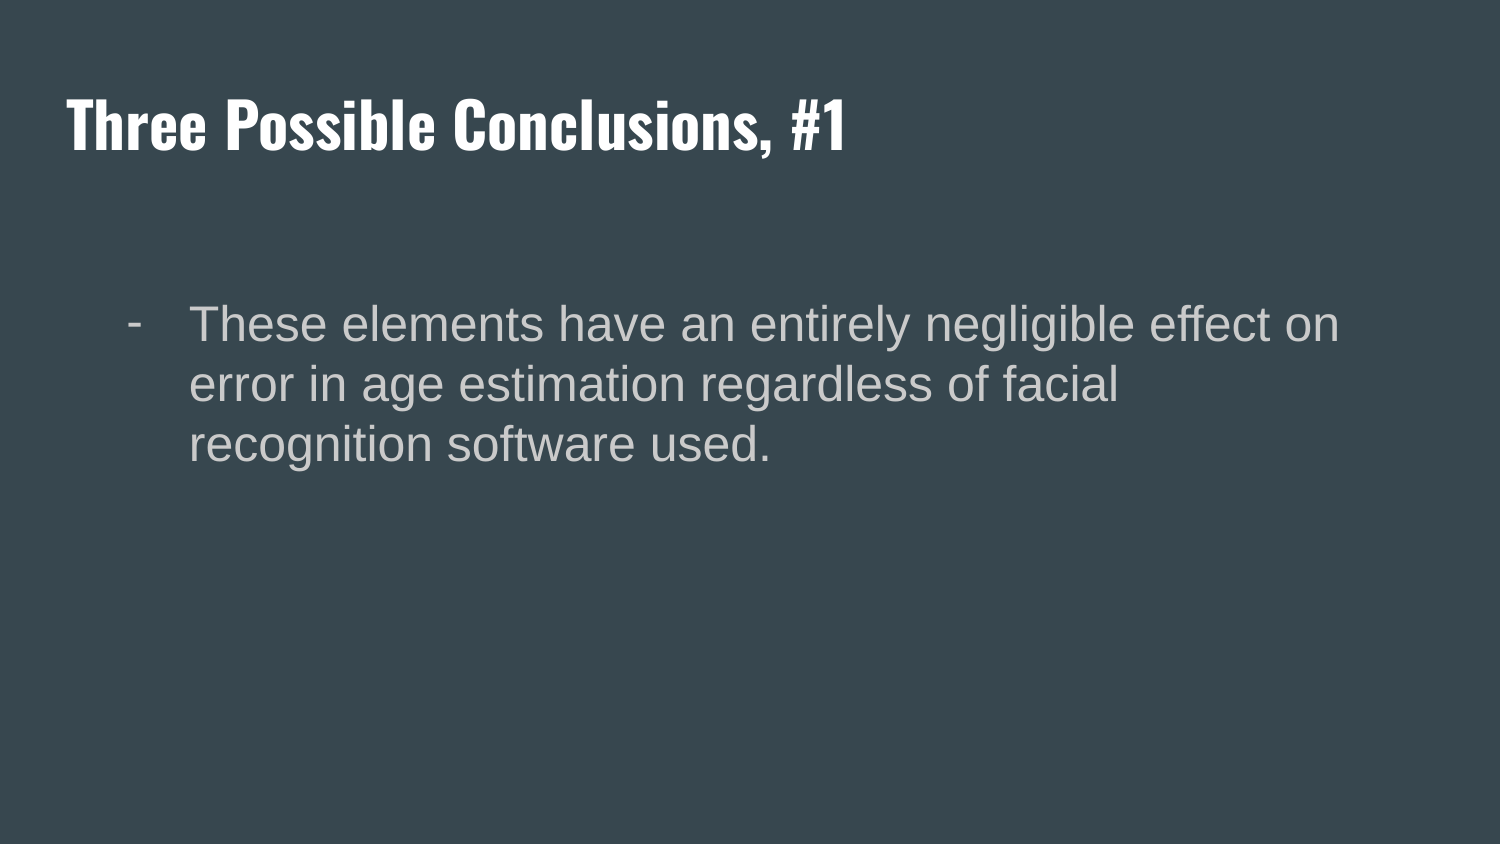

# Three Possible Conclusions, #1

These elements have an entirely negligible effect on error in age estimation regardless of facial recognition software used.